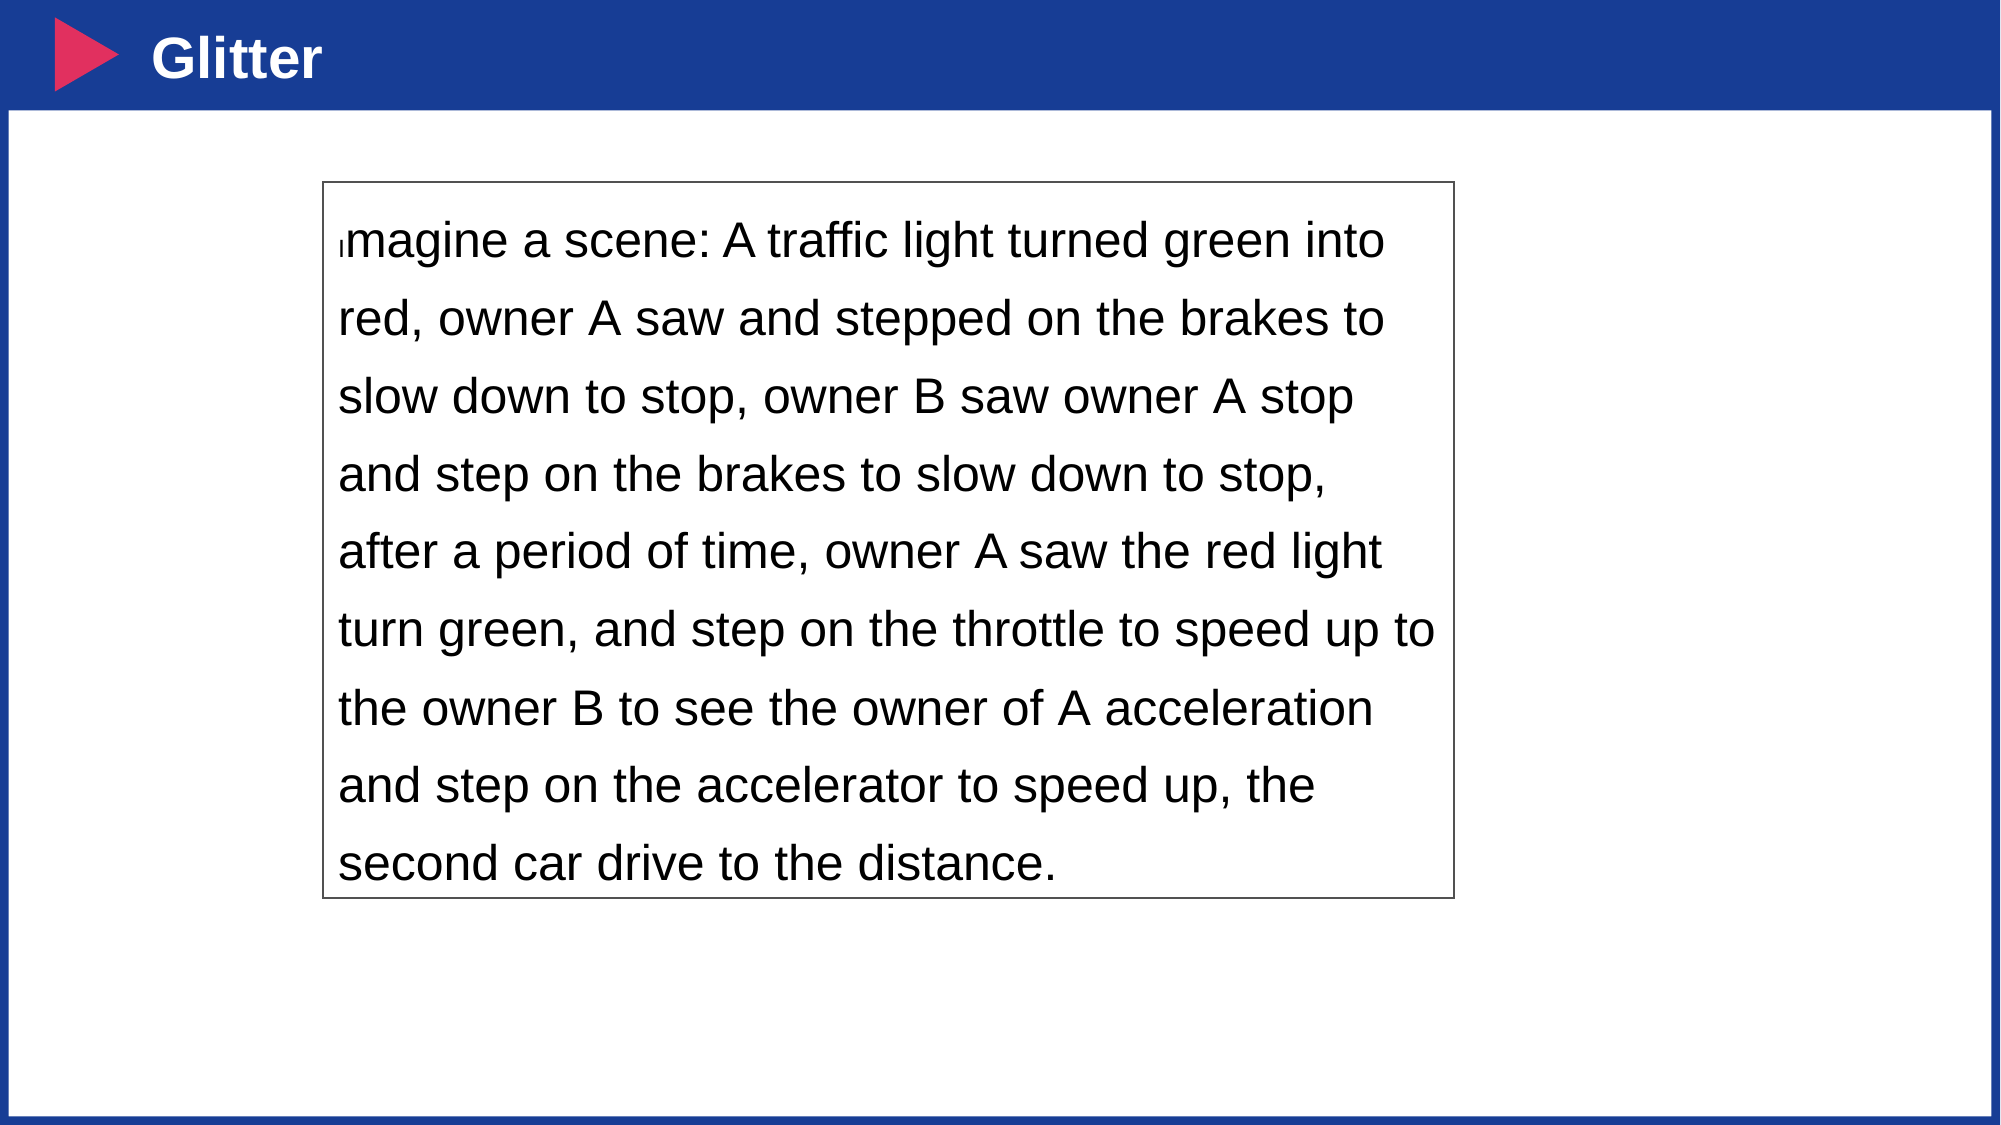

Glitter
“
Imagine a scene: A traffic light turned green into red, owner A saw and stepped on the brakes to slow down to stop, owner B saw owner A stop and step on the brakes to slow down to stop, after a period of time, owner A saw the red light turn green, and step on the throttle to speed up to the owner B to see the owner of A acceleration and step on the accelerator to speed up, the second car drive to the distance.